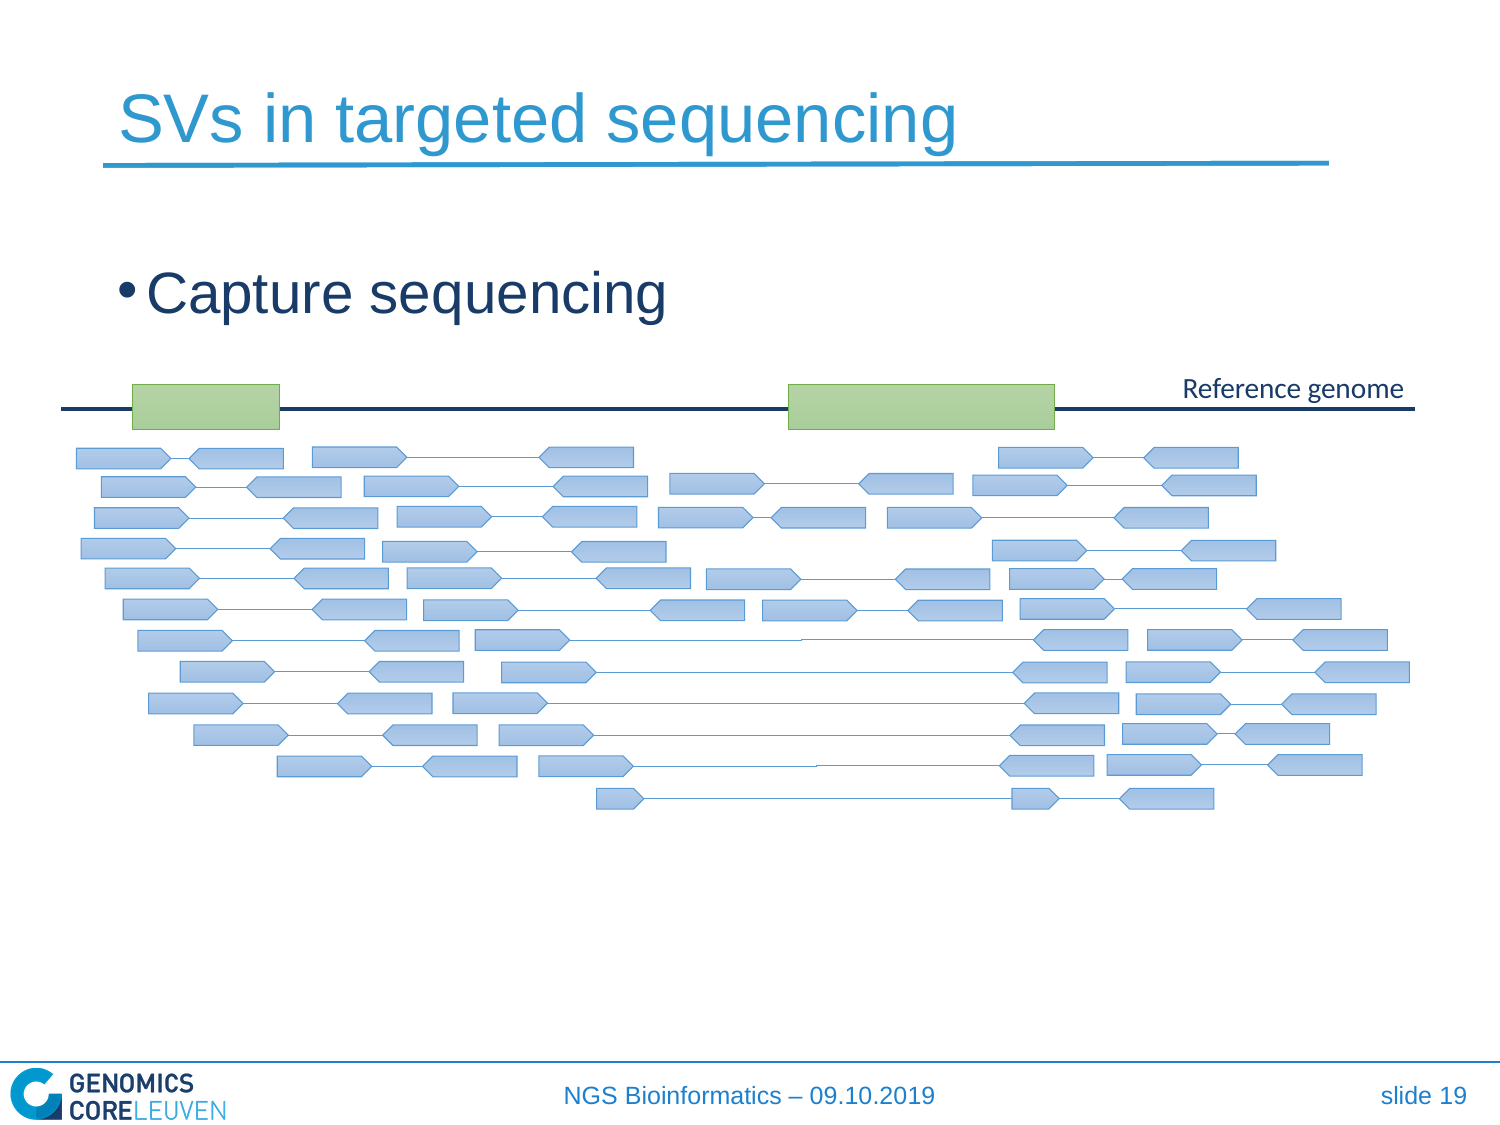

# SVs in targeted sequencing
Capture sequencing
Reference genome